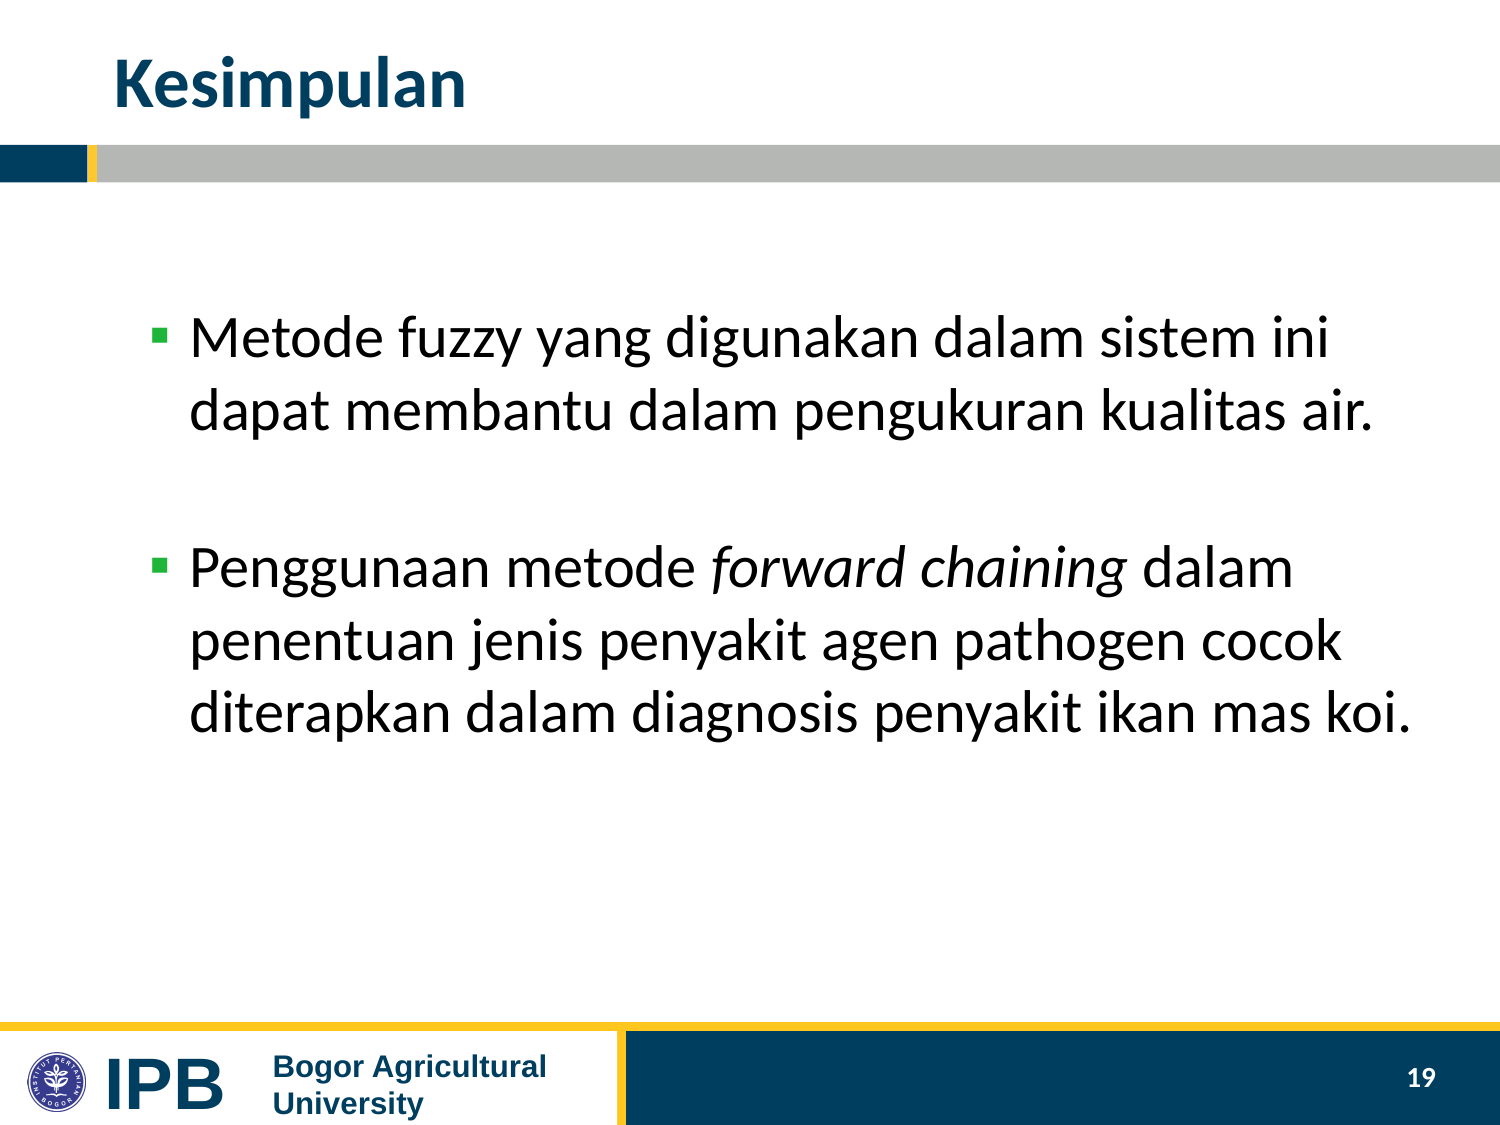

# Kesimpulan

Metode fuzzy yang digunakan dalam sistem ini dapat membantu dalam pengukuran kualitas air.

Penggunaan metode forward chaining dalam penentuan jenis penyakit agen pathogen cocok diterapkan dalam diagnosis penyakit ikan mas koi.